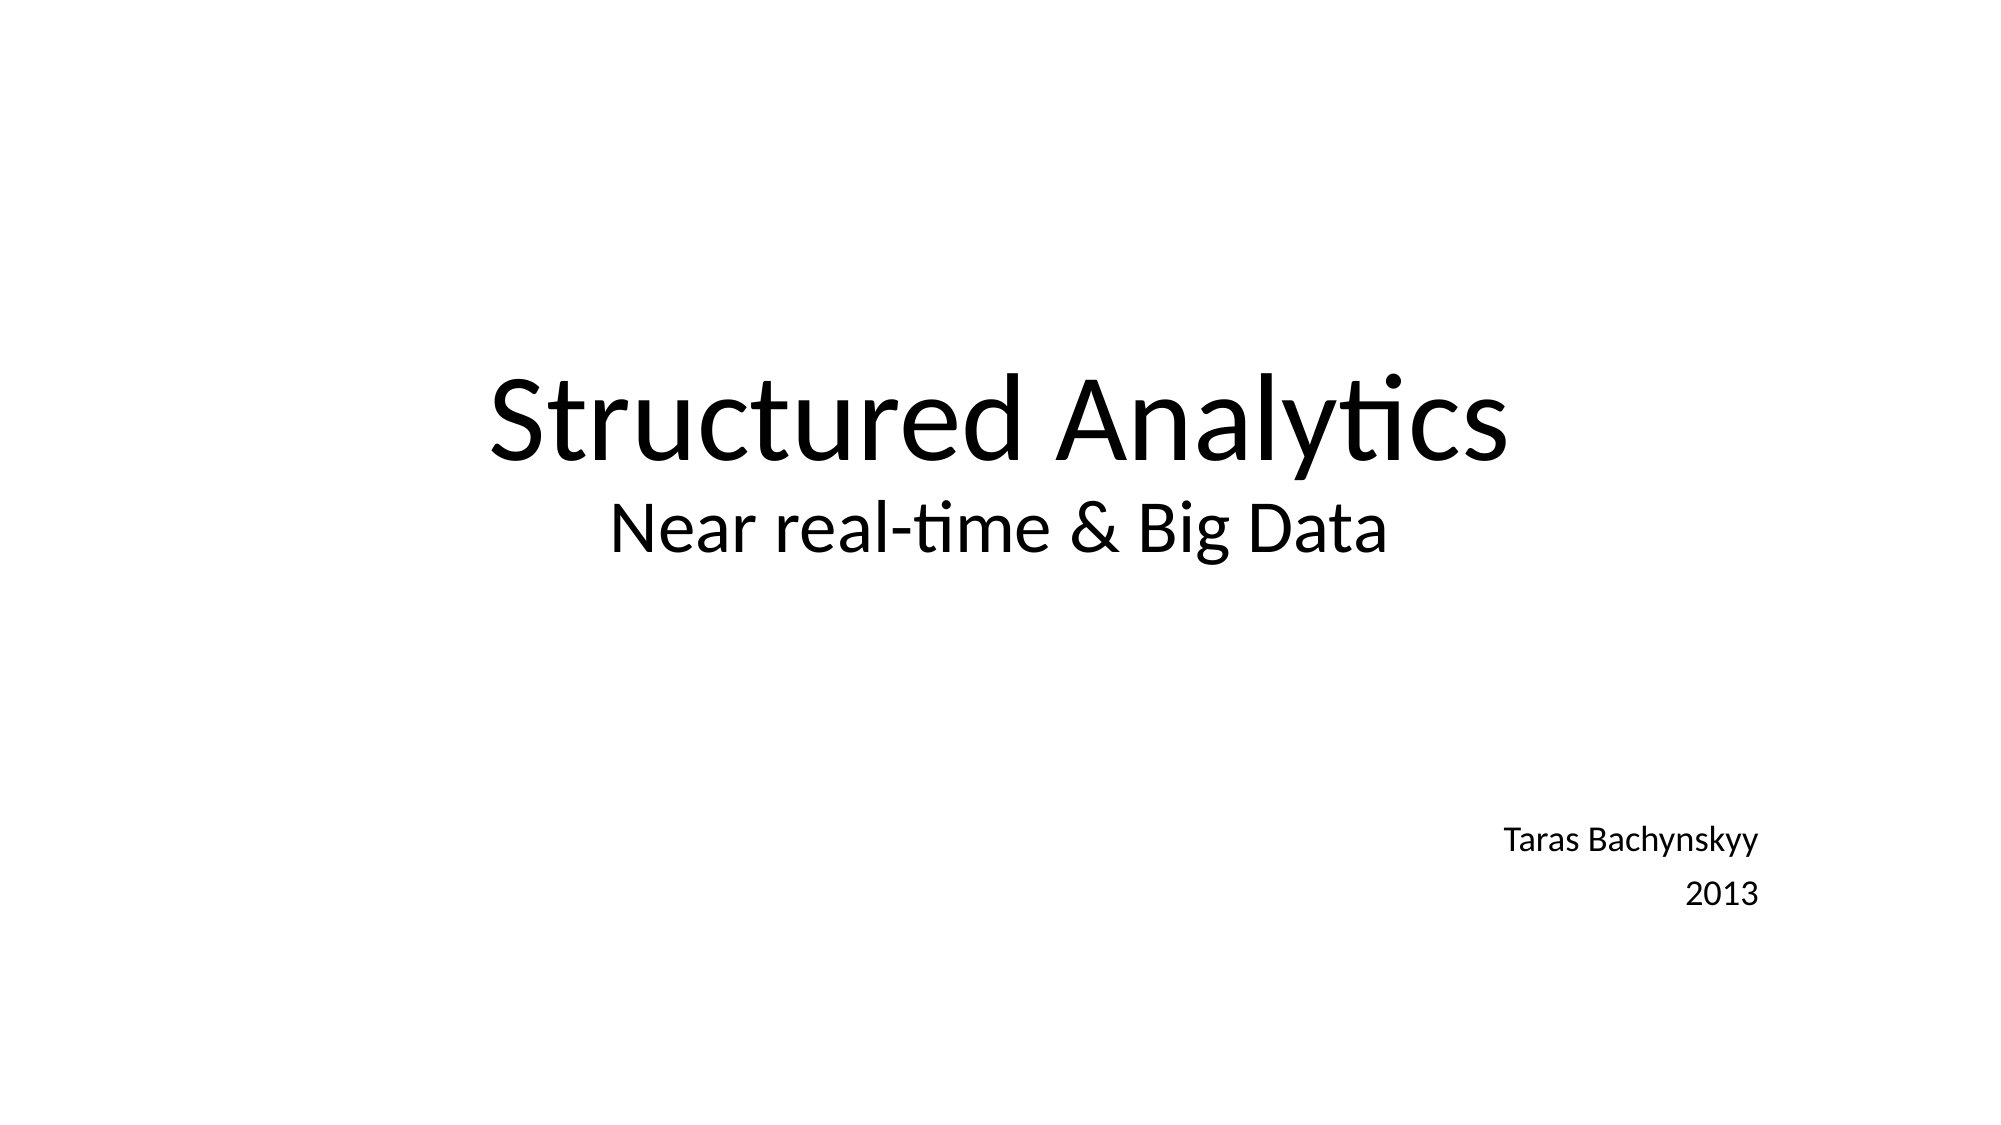

# Structured Analytics Near real-time & Big Data
Taras Bachynskyy
2013